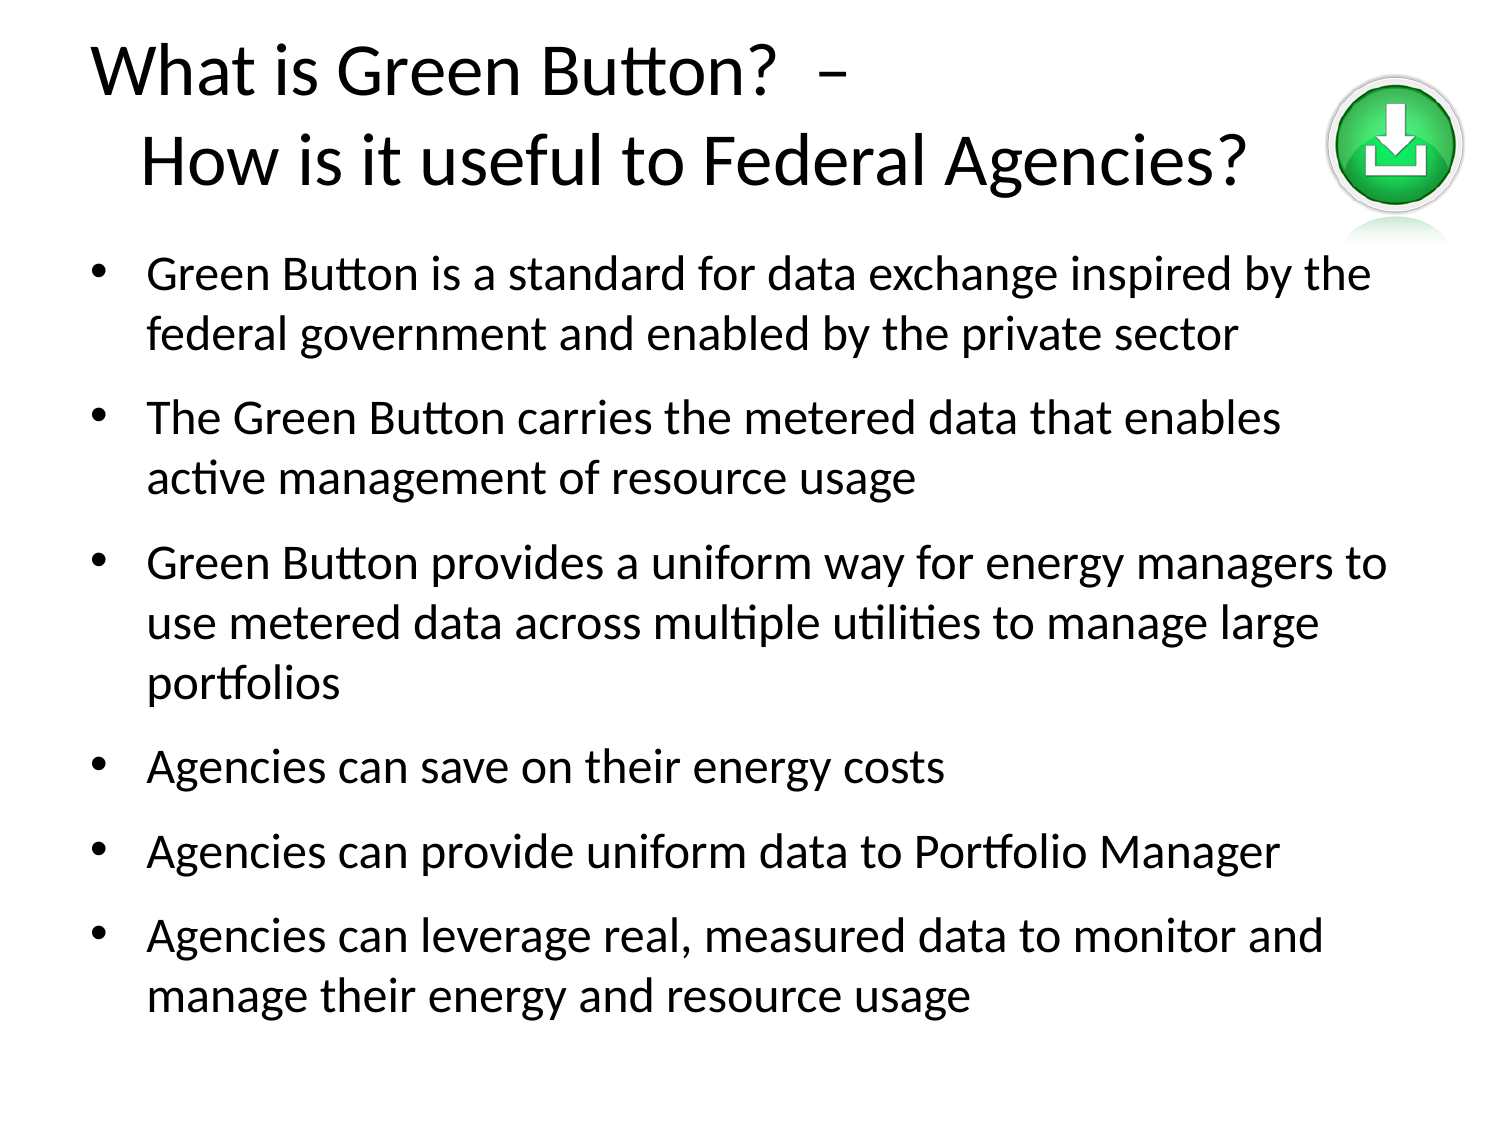

# What is Green Button?  – How is it useful to Federal Agencies?
Green Button is a standard for data exchange inspired by the federal government and enabled by the private sector
The Green Button carries the metered data that enables active management of resource usage
Green Button provides a uniform way for energy managers to use metered data across multiple utilities to manage large portfolios
Agencies can save on their energy costs
Agencies can provide uniform data to Portfolio Manager
Agencies can leverage real, measured data to monitor and manage their energy and resource usage